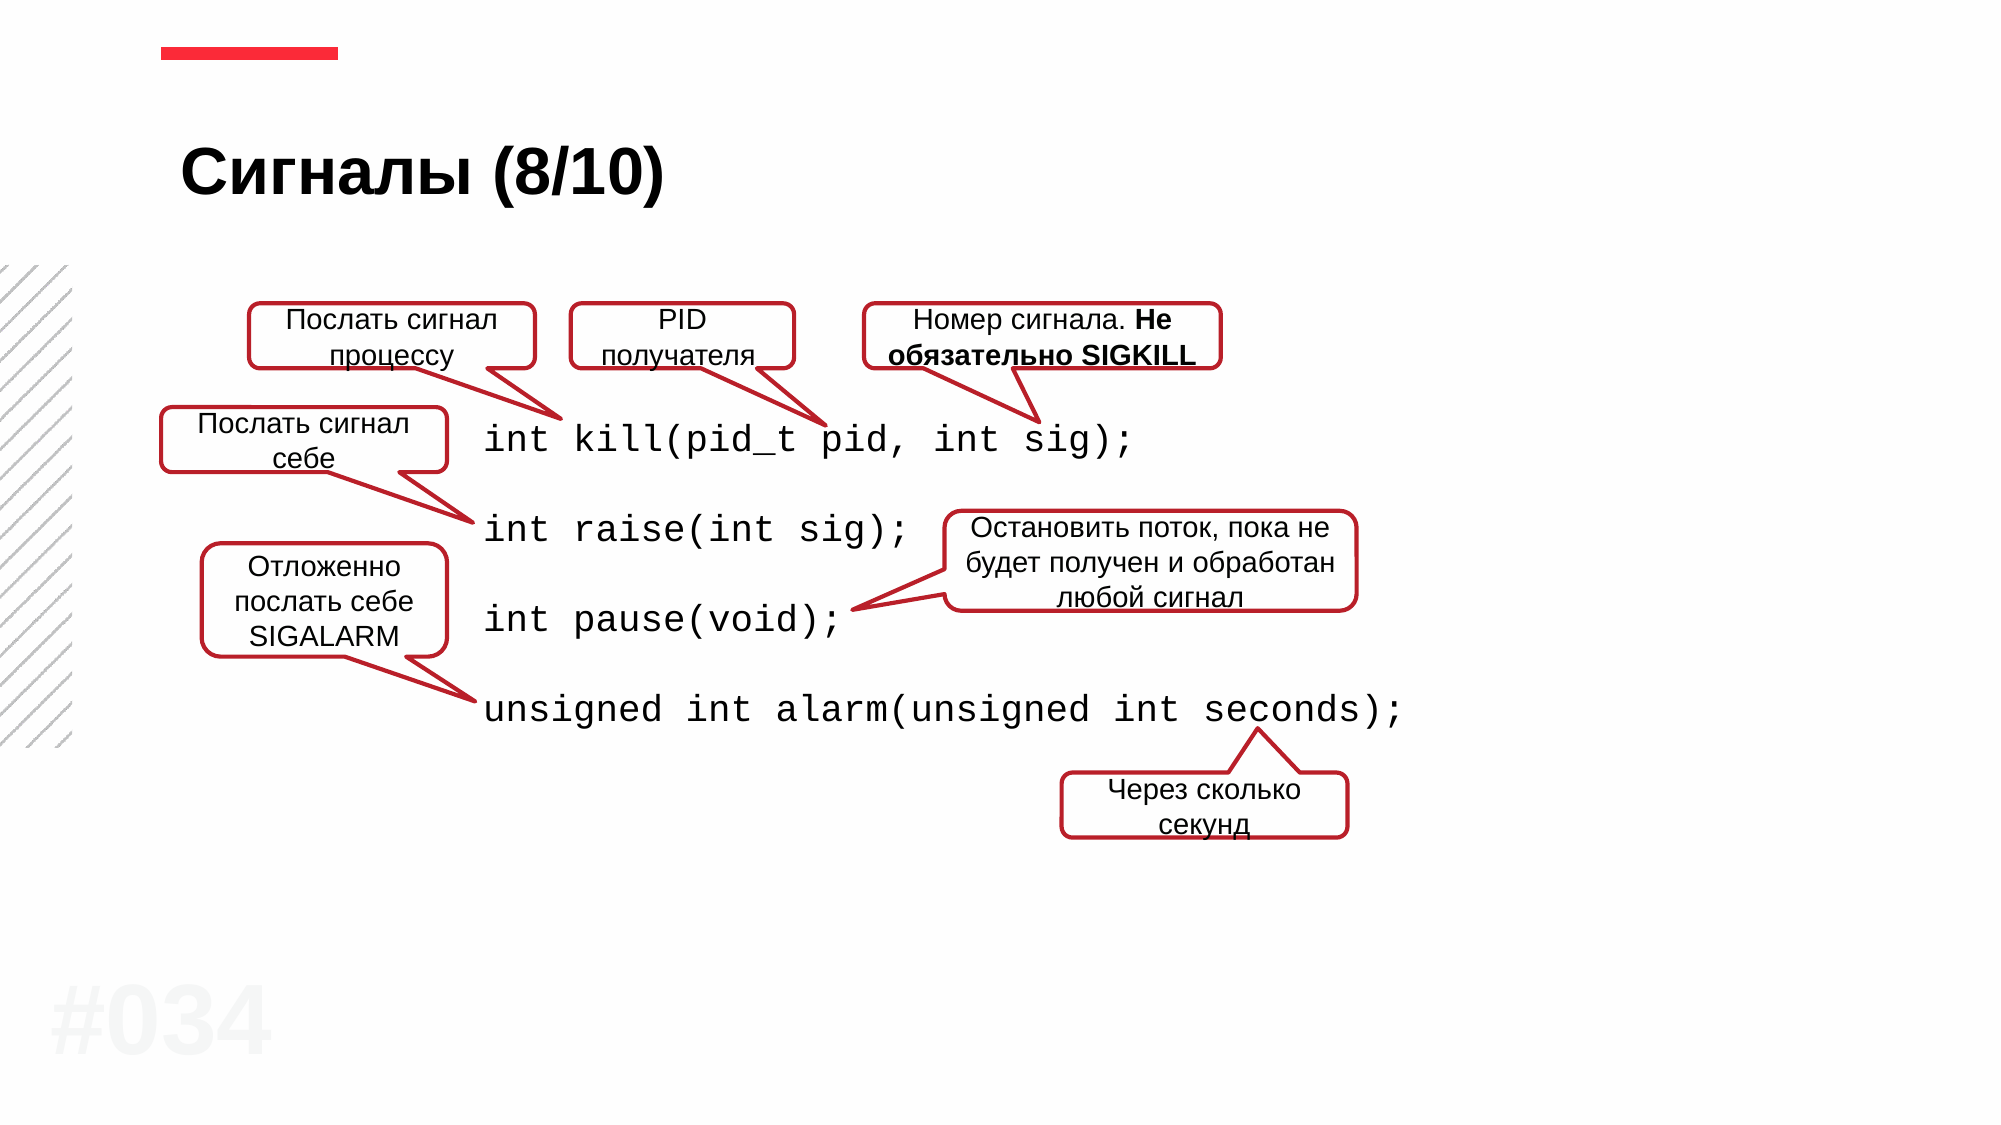

Сигналы (8/10)
Послать сигнал процессу
PID получателя
Номер сигнала. Не обязательно SIGKILL
Послать сигнал себе
int kill(pid_t pid, int sig);

int raise(int sig);

int pause(void);

unsigned int alarm(unsigned int seconds);
Остановить поток, пока не будет получен и обработан любой сигнал
Отложенно послать себе SIGALARM
Через сколько секунд
#034